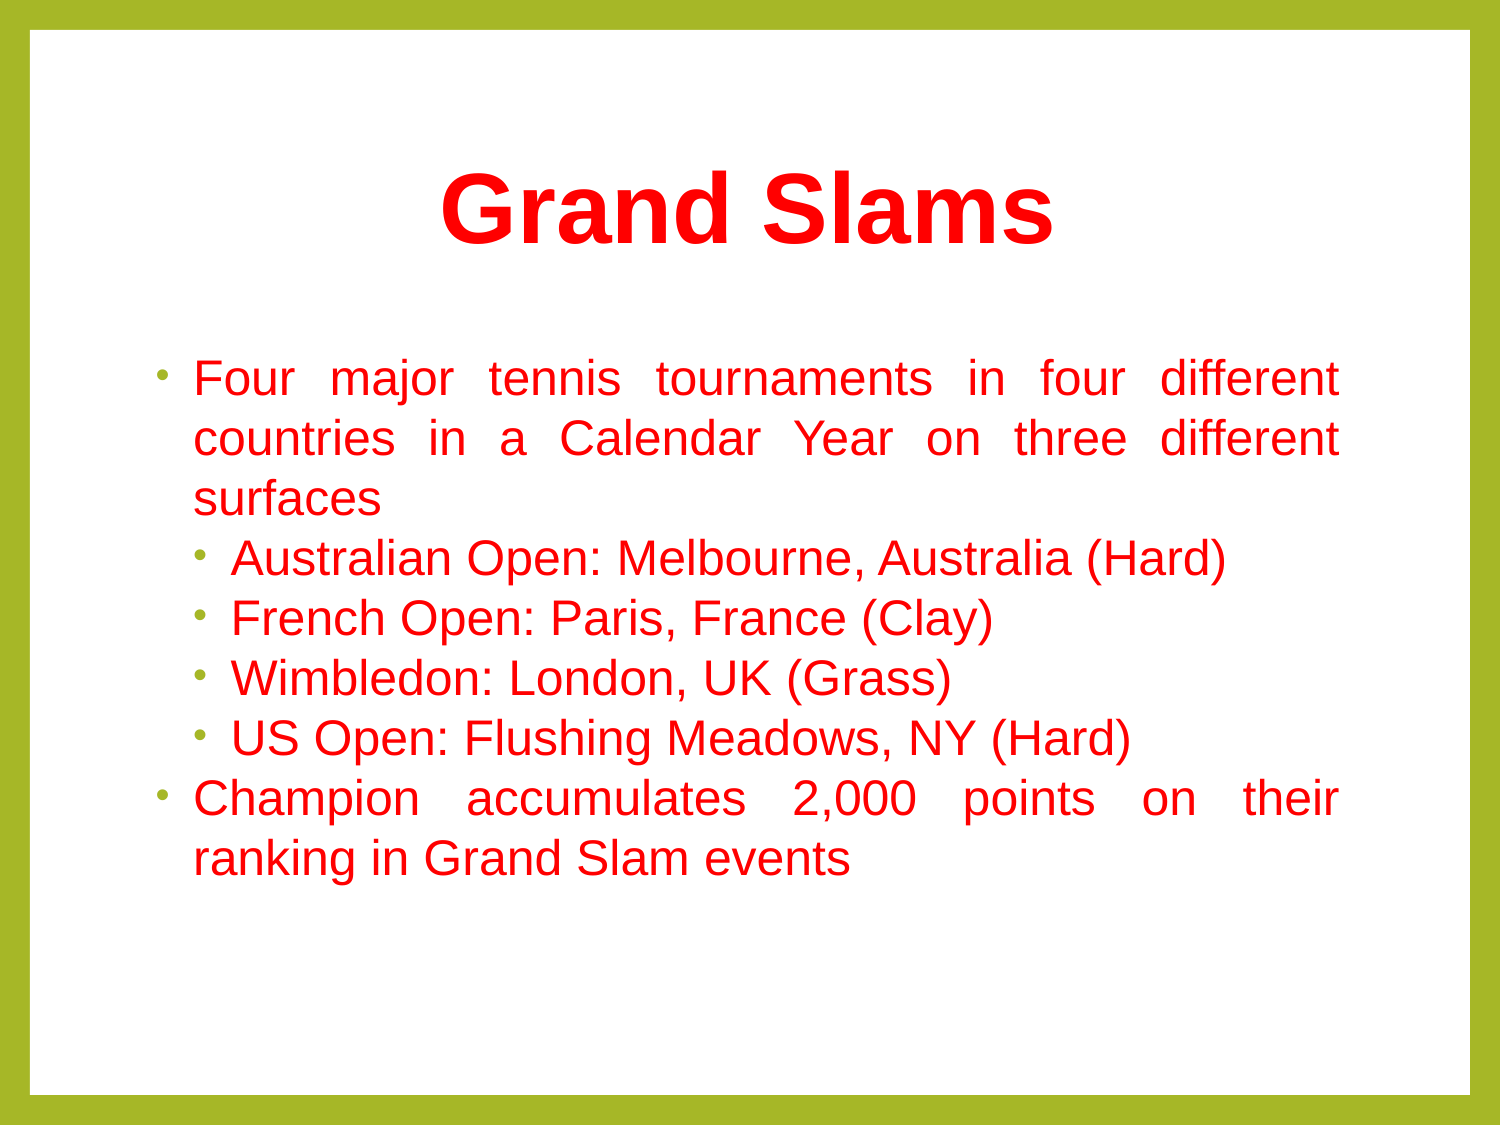

# Grand Slams
Four major tennis tournaments in four different countries in a Calendar Year on three different surfaces
Australian Open: Melbourne, Australia (Hard)
French Open: Paris, France (Clay)
Wimbledon: London, UK (Grass)
US Open: Flushing Meadows, NY (Hard)
Champion accumulates 2,000 points on their ranking in Grand Slam events